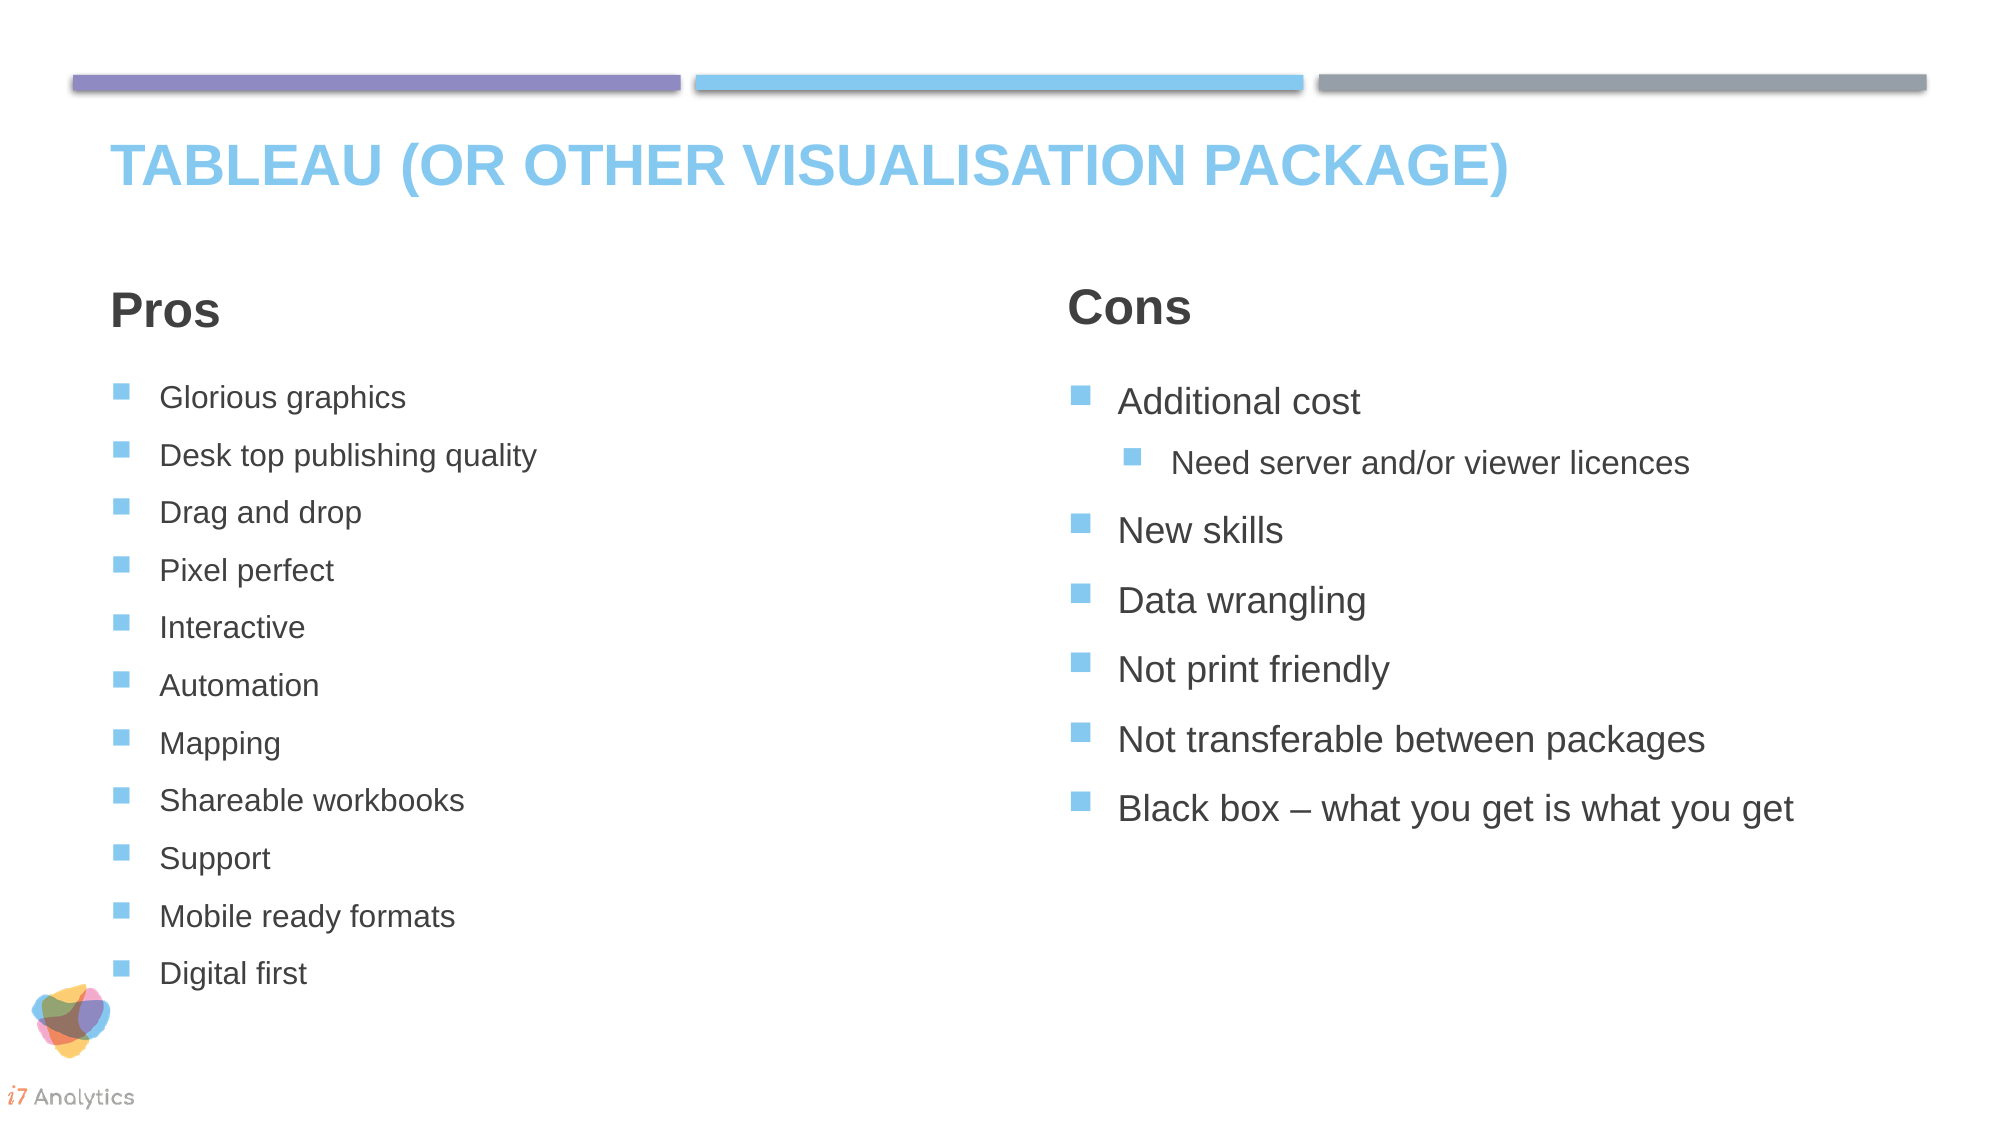

# Tableau (or other visualisation package)
Cons
Pros
Glorious graphics
Desk top publishing quality
Drag and drop
Pixel perfect
Interactive
Automation
Mapping
Shareable workbooks
Support
Mobile ready formats
Digital first

Additional cost
Need server and/or viewer licences
New skills
Data wrangling
Not print friendly
Not transferable between packages
Black box – what you get is what you get